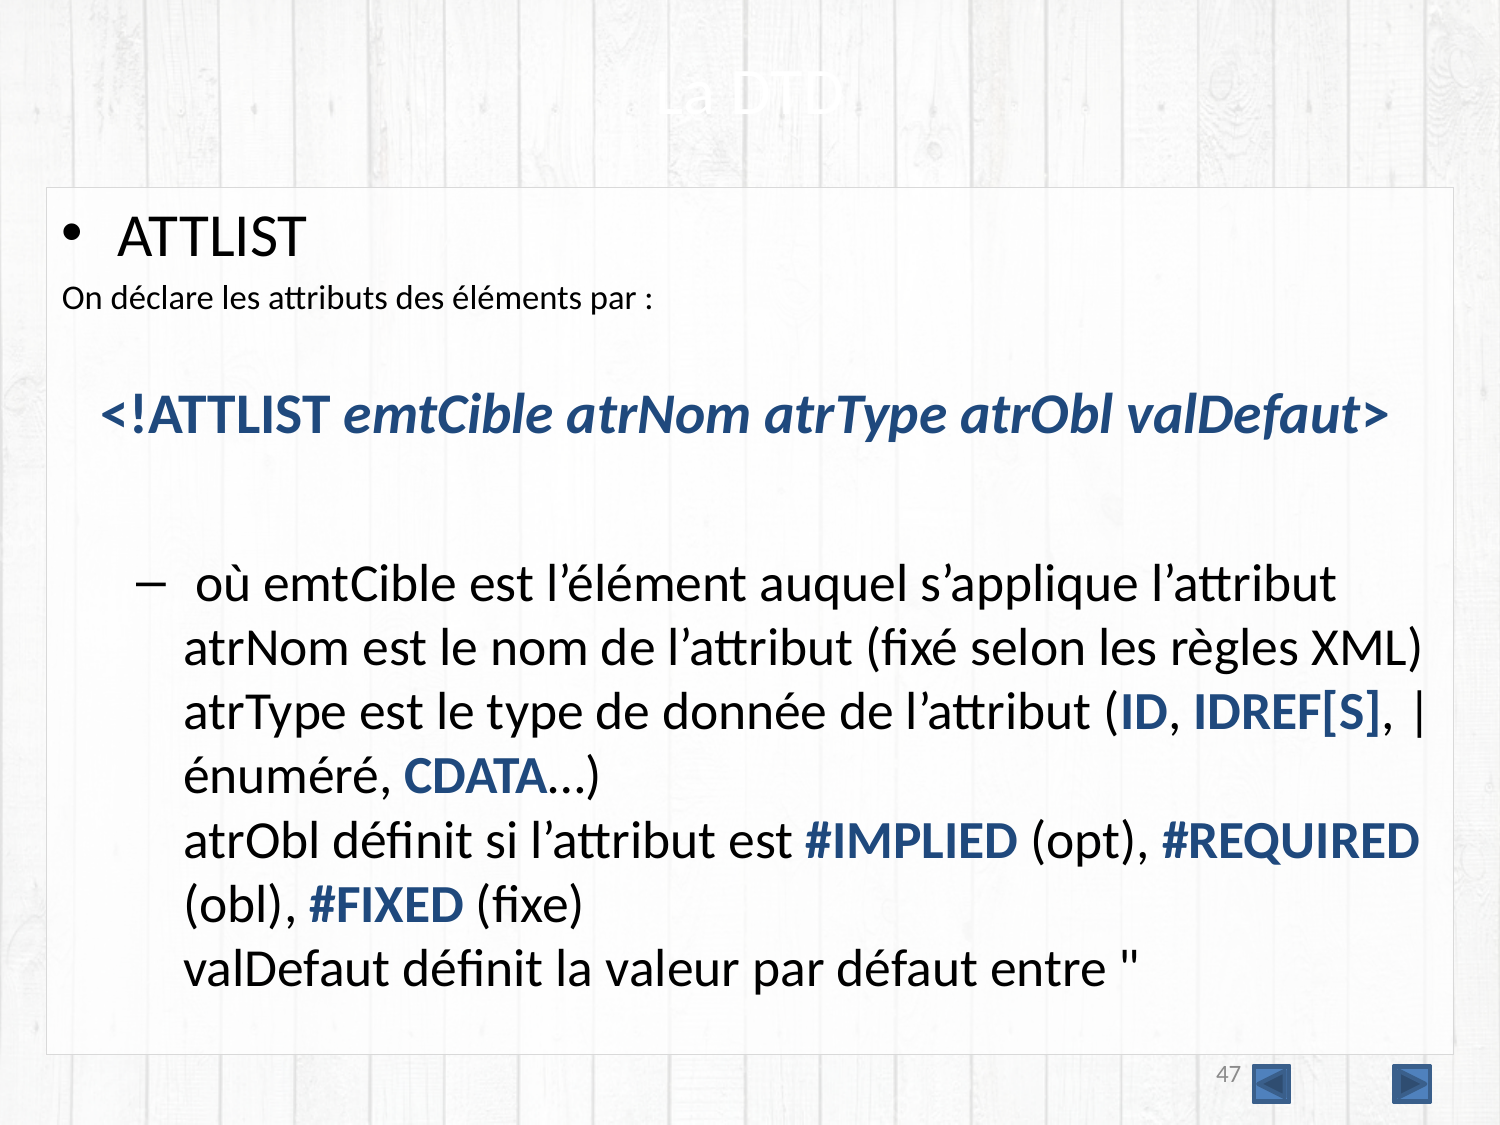

# La DTD
ATTLIST
On déclare les attributs des éléments par :

   <!ATTLIST emtCible atrNom atrType atrObl valDefaut>

 où emtCible est l’élément auquel s’applique l’attribut
atrNom est le nom de l’attribut (fixé selon les règles XML)
atrType est le type de donnée de l’attribut (ID, IDREF[S], | énuméré, CDATA…)
atrObl définit si l’attribut est #IMPLIED (opt), #REQUIRED (obl), #FIXED (fixe)
valDefaut définit la valeur par défaut entre "
47